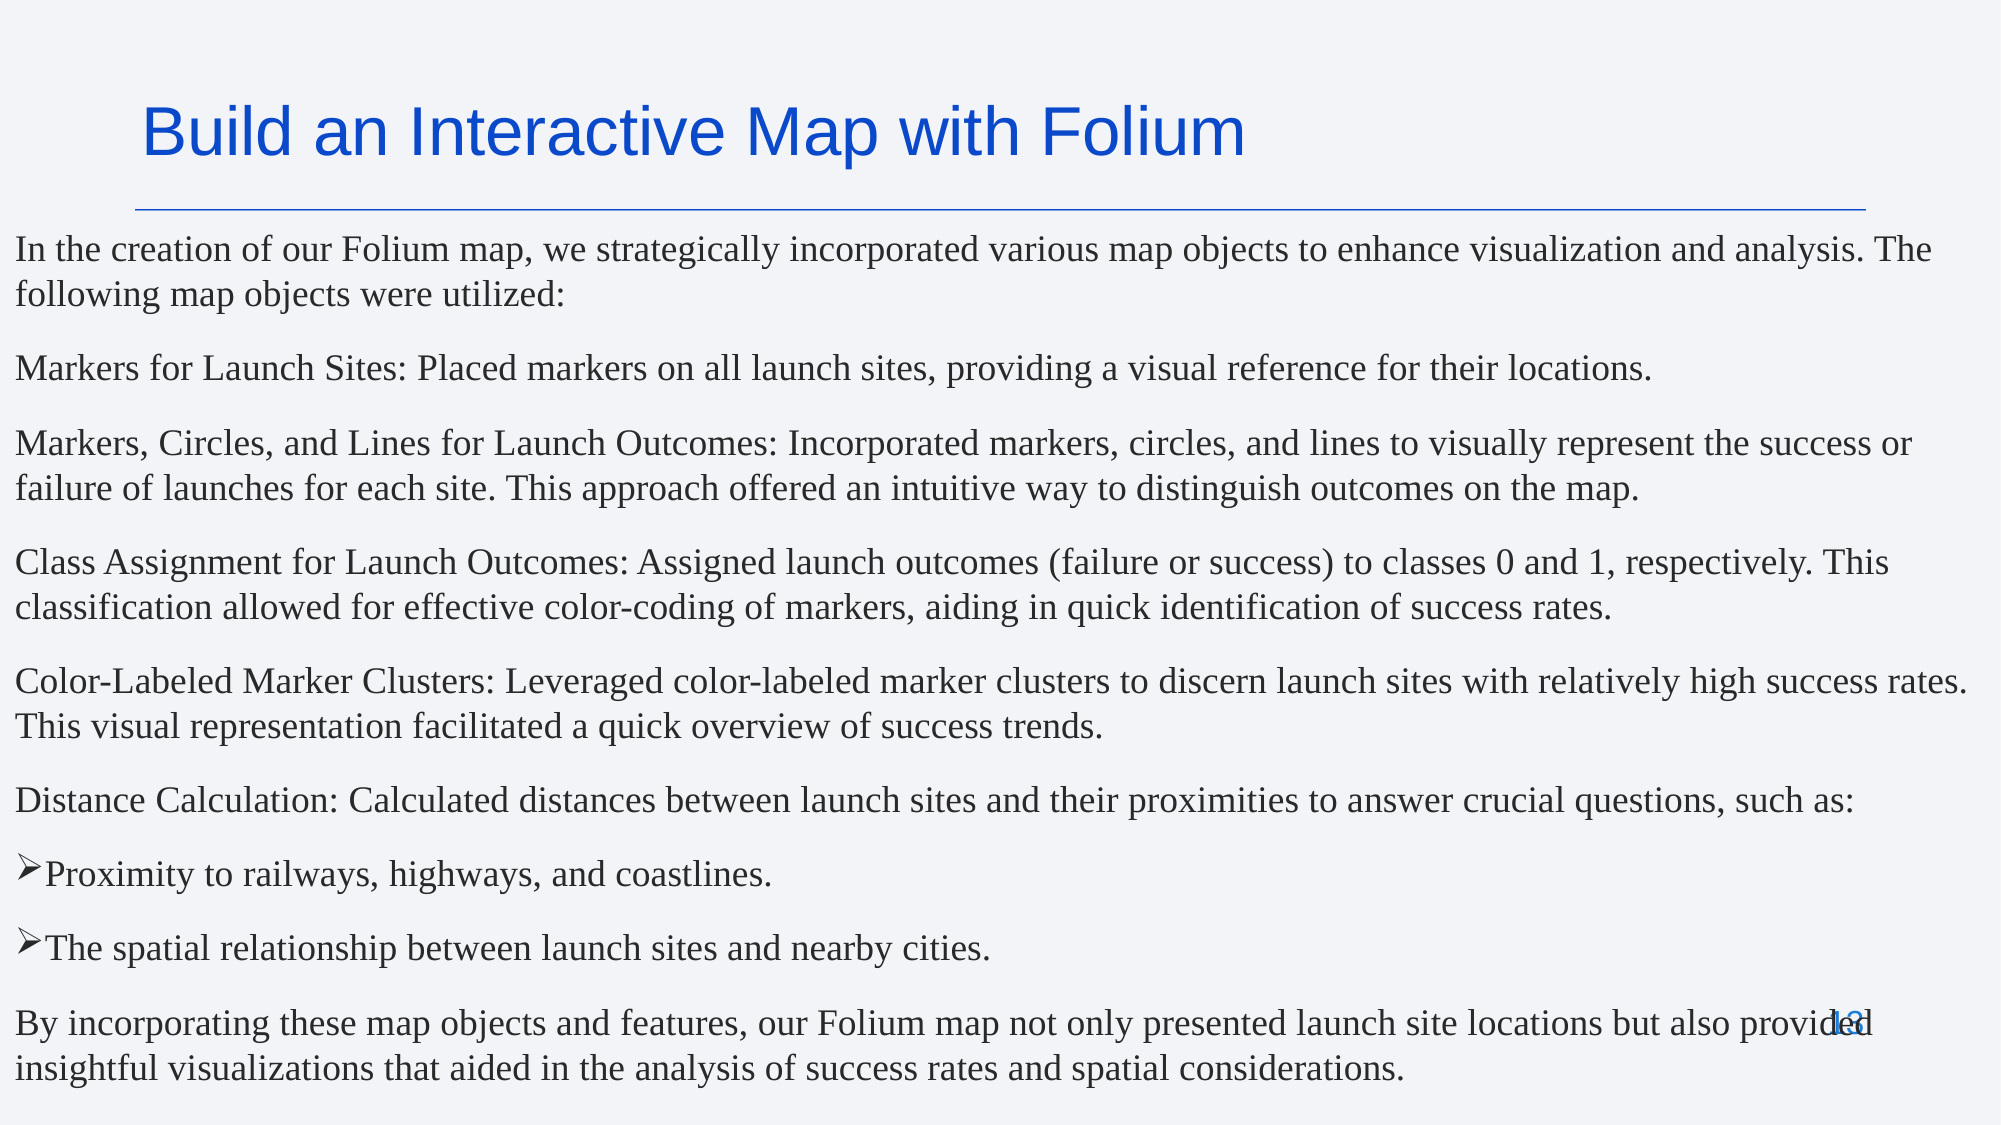

Build an Interactive Map with Folium
In the creation of our Folium map, we strategically incorporated various map objects to enhance visualization and analysis. The following map objects were utilized:
Markers for Launch Sites: Placed markers on all launch sites, providing a visual reference for their locations.
Markers, Circles, and Lines for Launch Outcomes: Incorporated markers, circles, and lines to visually represent the success or failure of launches for each site. This approach offered an intuitive way to distinguish outcomes on the map.
Class Assignment for Launch Outcomes: Assigned launch outcomes (failure or success) to classes 0 and 1, respectively. This classification allowed for effective color-coding of markers, aiding in quick identification of success rates.
Color-Labeled Marker Clusters: Leveraged color-labeled marker clusters to discern launch sites with relatively high success rates. This visual representation facilitated a quick overview of success trends.
Distance Calculation: Calculated distances between launch sites and their proximities to answer crucial questions, such as:
Proximity to railways, highways, and coastlines.
The spatial relationship between launch sites and nearby cities.
By incorporating these map objects and features, our Folium map not only presented launch site locations but also provided insightful visualizations that aided in the analysis of success rates and spatial considerations.
Add the GitHub URL of your completed interactive map with Folium map, as an external reference and peer-review purpose

13